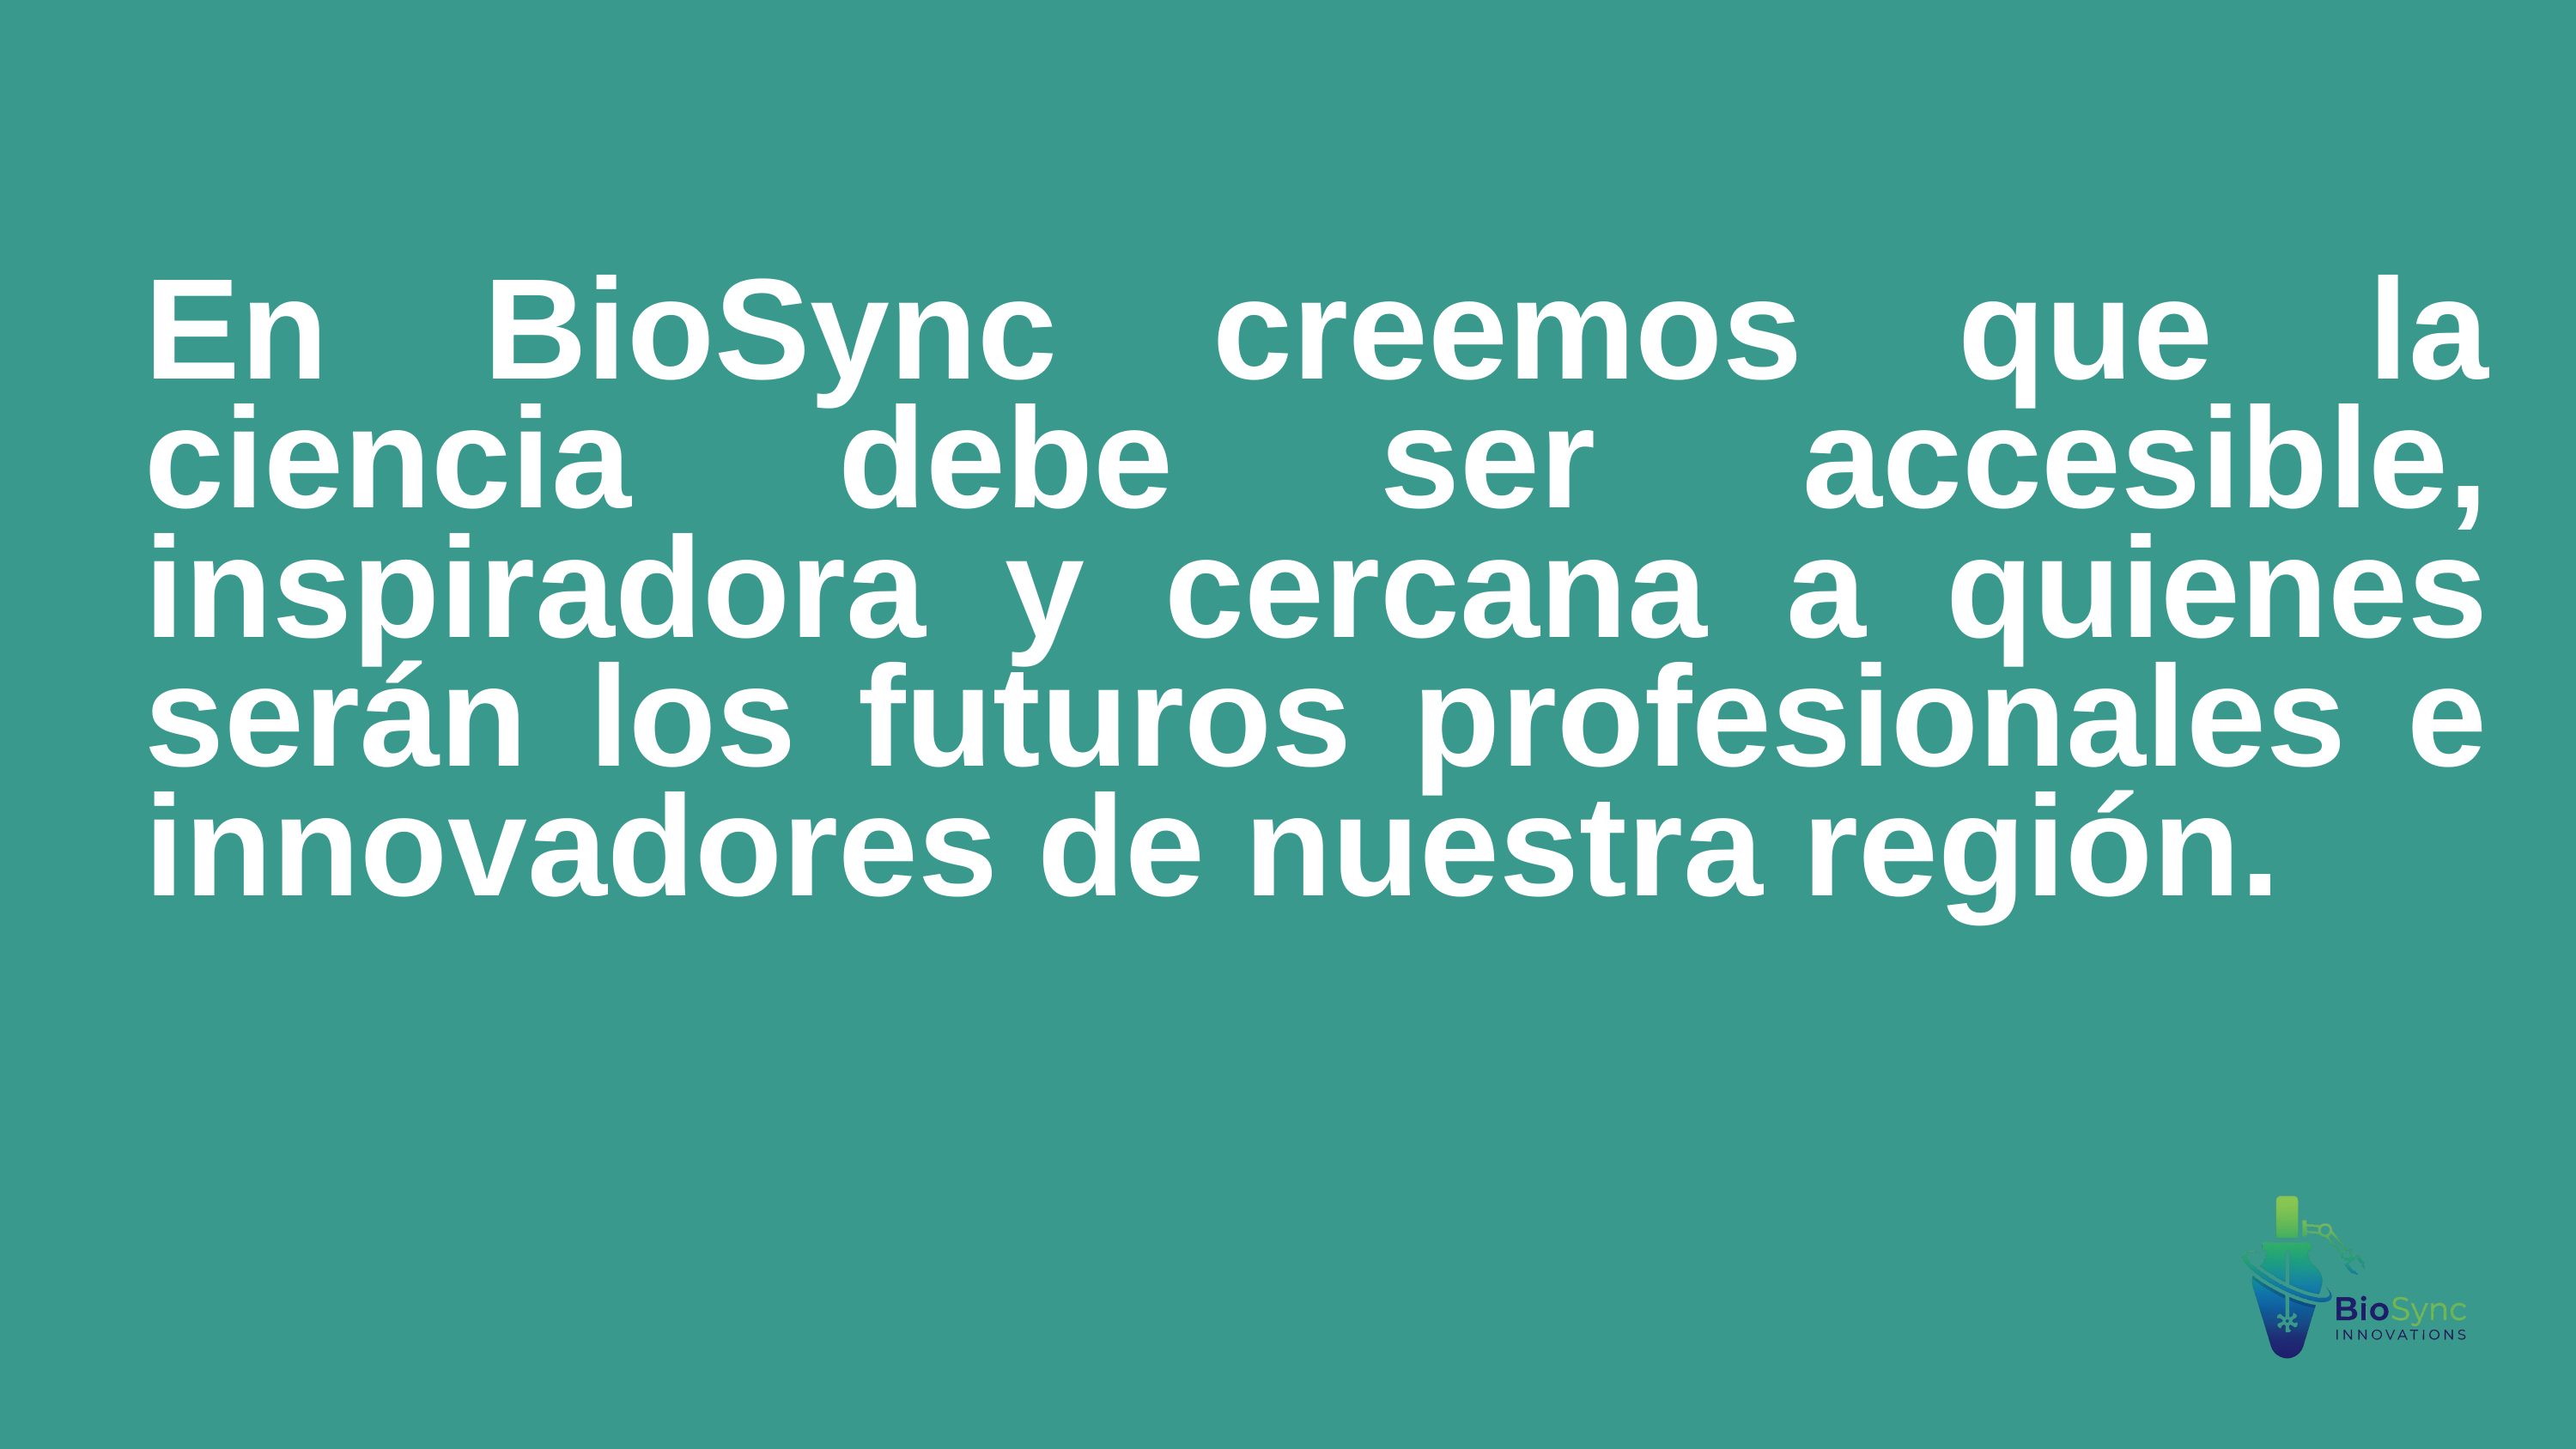

En BioSync creemos que la ciencia debe ser accesible, inspiradora y cercana a quienes serán los futuros profesionales e innovadores de nuestra región.